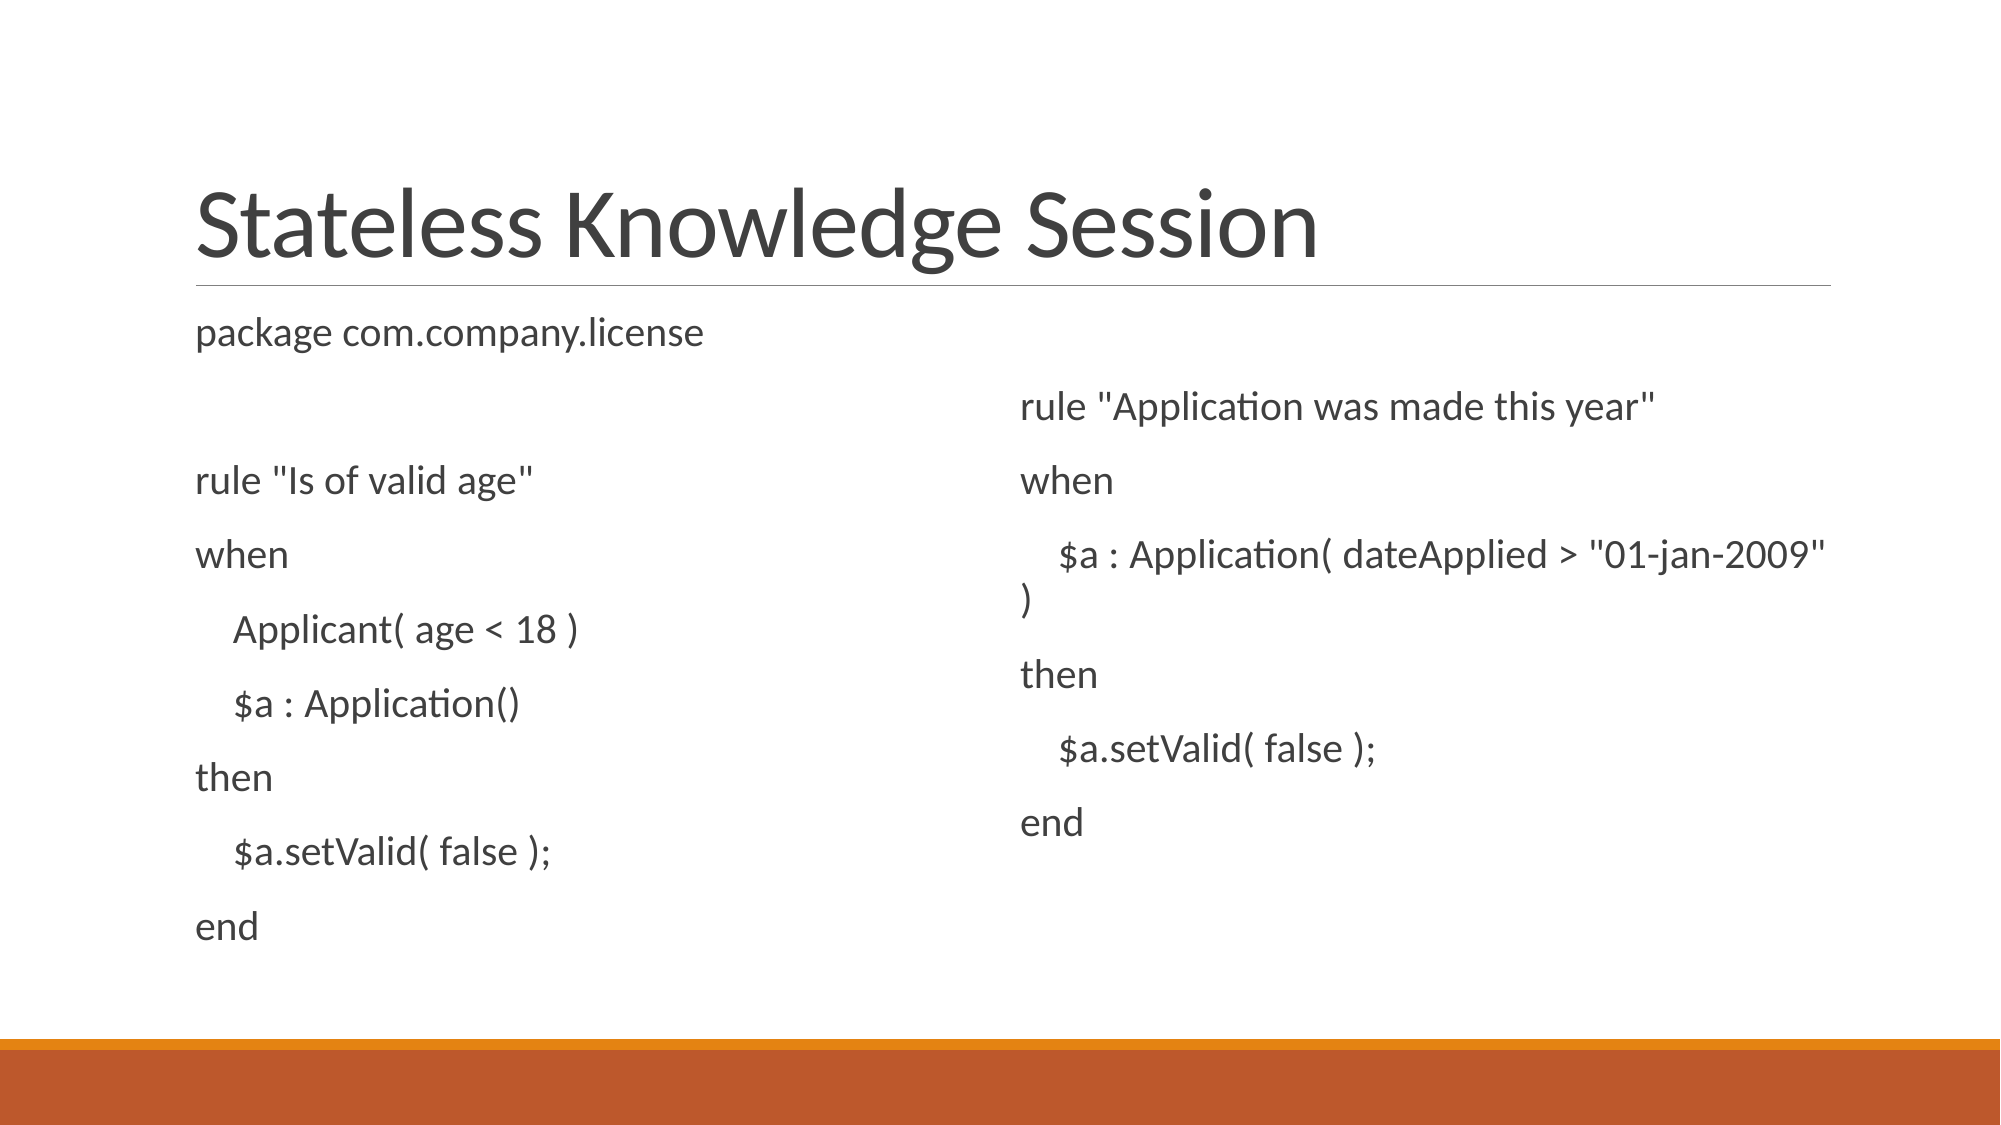

# Stateless Knowledge Session
package com.company.license

rule "Is of valid age"
when
    Applicant( age < 18 )
    $a : Application()
then
    $a.setValid( false );
end

rule "Application was made this year"
when
    $a : Application( dateApplied > "01-jan-2009" )
then
    $a.setValid( false );
end